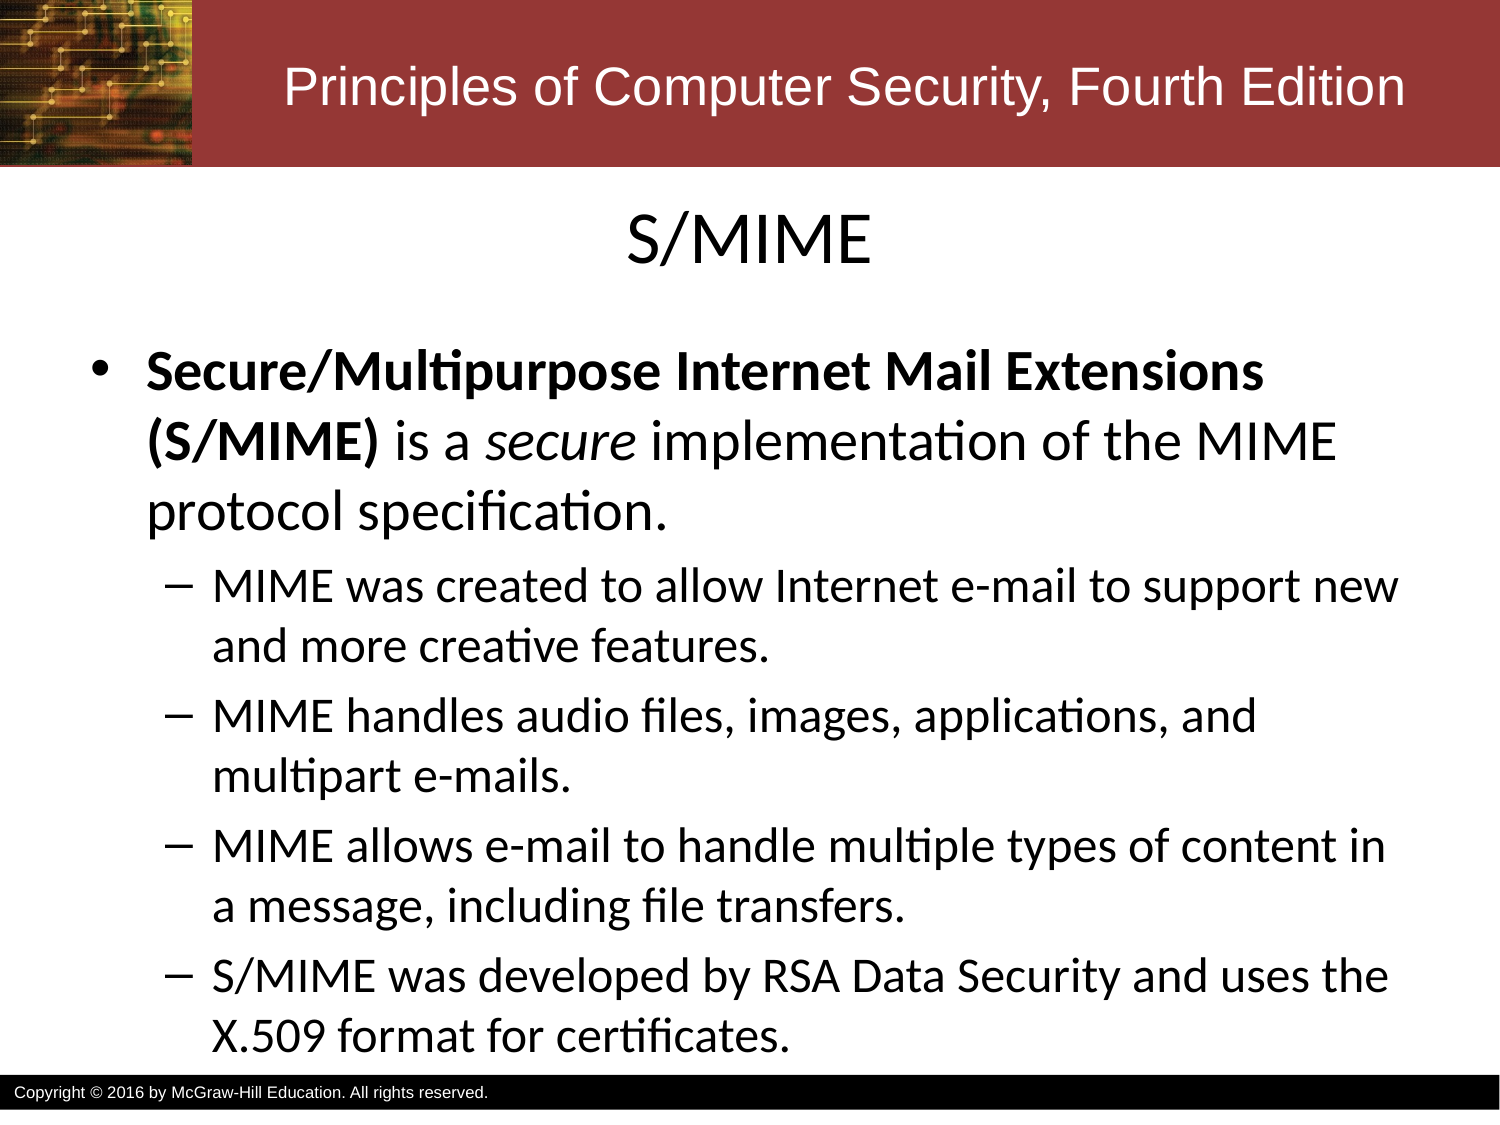

# S/MIME
Secure/Multipurpose Internet Mail Extensions (S/MIME) is a secure implementation of the MIME protocol specification.
MIME was created to allow Internet e-mail to support new and more creative features.
MIME handles audio files, images, applications, and multipart e-mails.
MIME allows e-mail to handle multiple types of content in a message, including file transfers.
S/MIME was developed by RSA Data Security and uses the X.509 format for certificates.